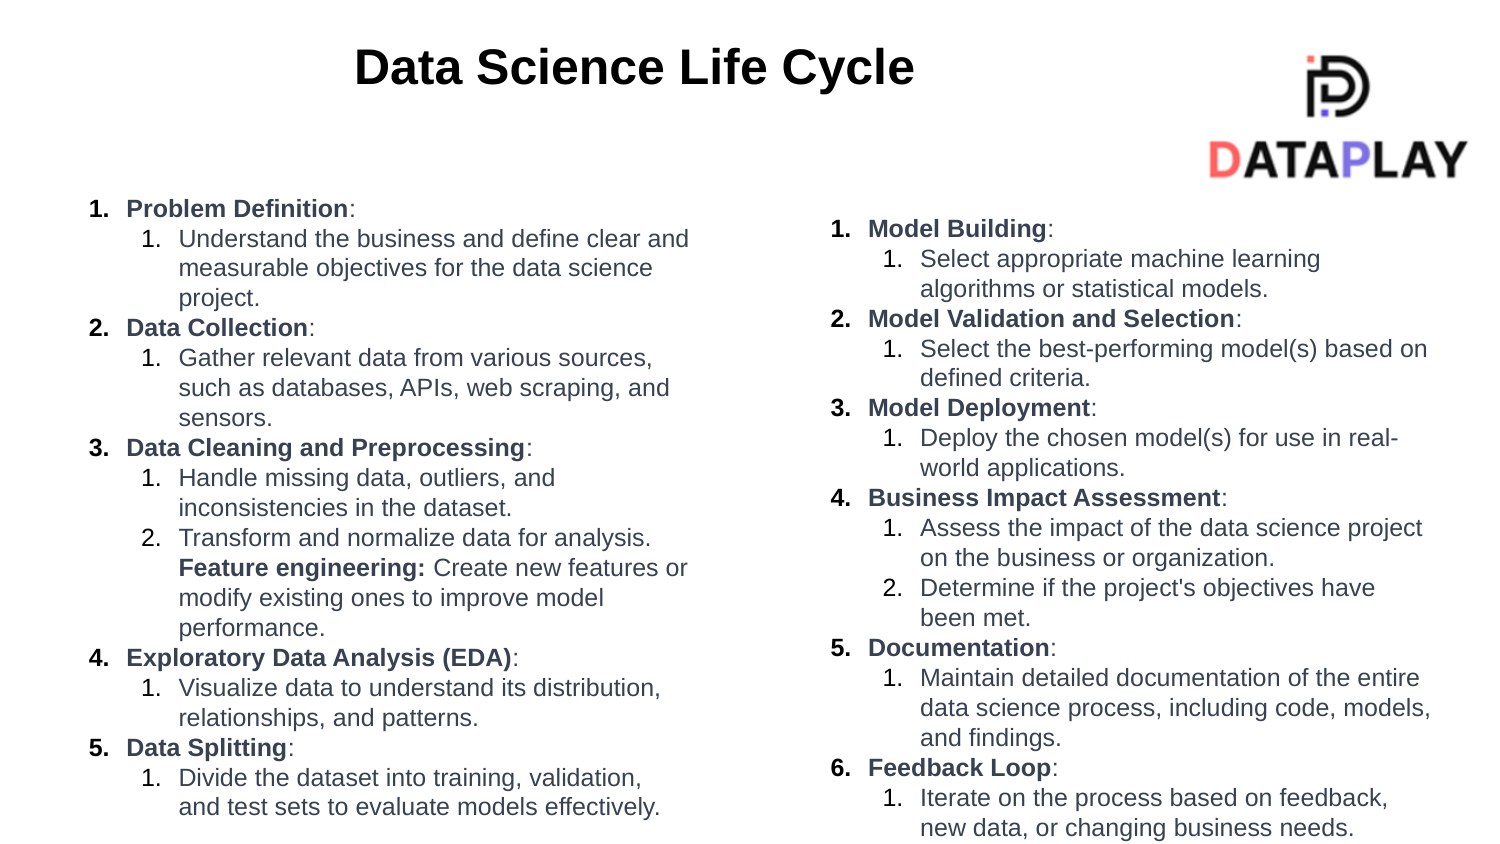

# Data Science Life Cycle

Model Building:
Select appropriate machine learning algorithms or statistical models.
Model Validation and Selection:
Select the best-performing model(s) based on defined criteria.
Model Deployment:
Deploy the chosen model(s) for use in real-world applications.
Business Impact Assessment:
Assess the impact of the data science project on the business or organization.
Determine if the project's objectives have been met.
Documentation:
Maintain detailed documentation of the entire data science process, including code, models, and findings.
Feedback Loop:
Iterate on the process based on feedback, new data, or changing business needs.

Problem Definition:
Understand the business and define clear and measurable objectives for the data science project.
Data Collection:
Gather relevant data from various sources, such as databases, APIs, web scraping, and sensors.
Data Cleaning and Preprocessing:
Handle missing data, outliers, and inconsistencies in the dataset.
Transform and normalize data for analysis.
Feature engineering: Create new features or modify existing ones to improve model performance.
Exploratory Data Analysis (EDA):
Visualize data to understand its distribution, relationships, and patterns.
Data Splitting:
Divide the dataset into training, validation, and test sets to evaluate models effectively.